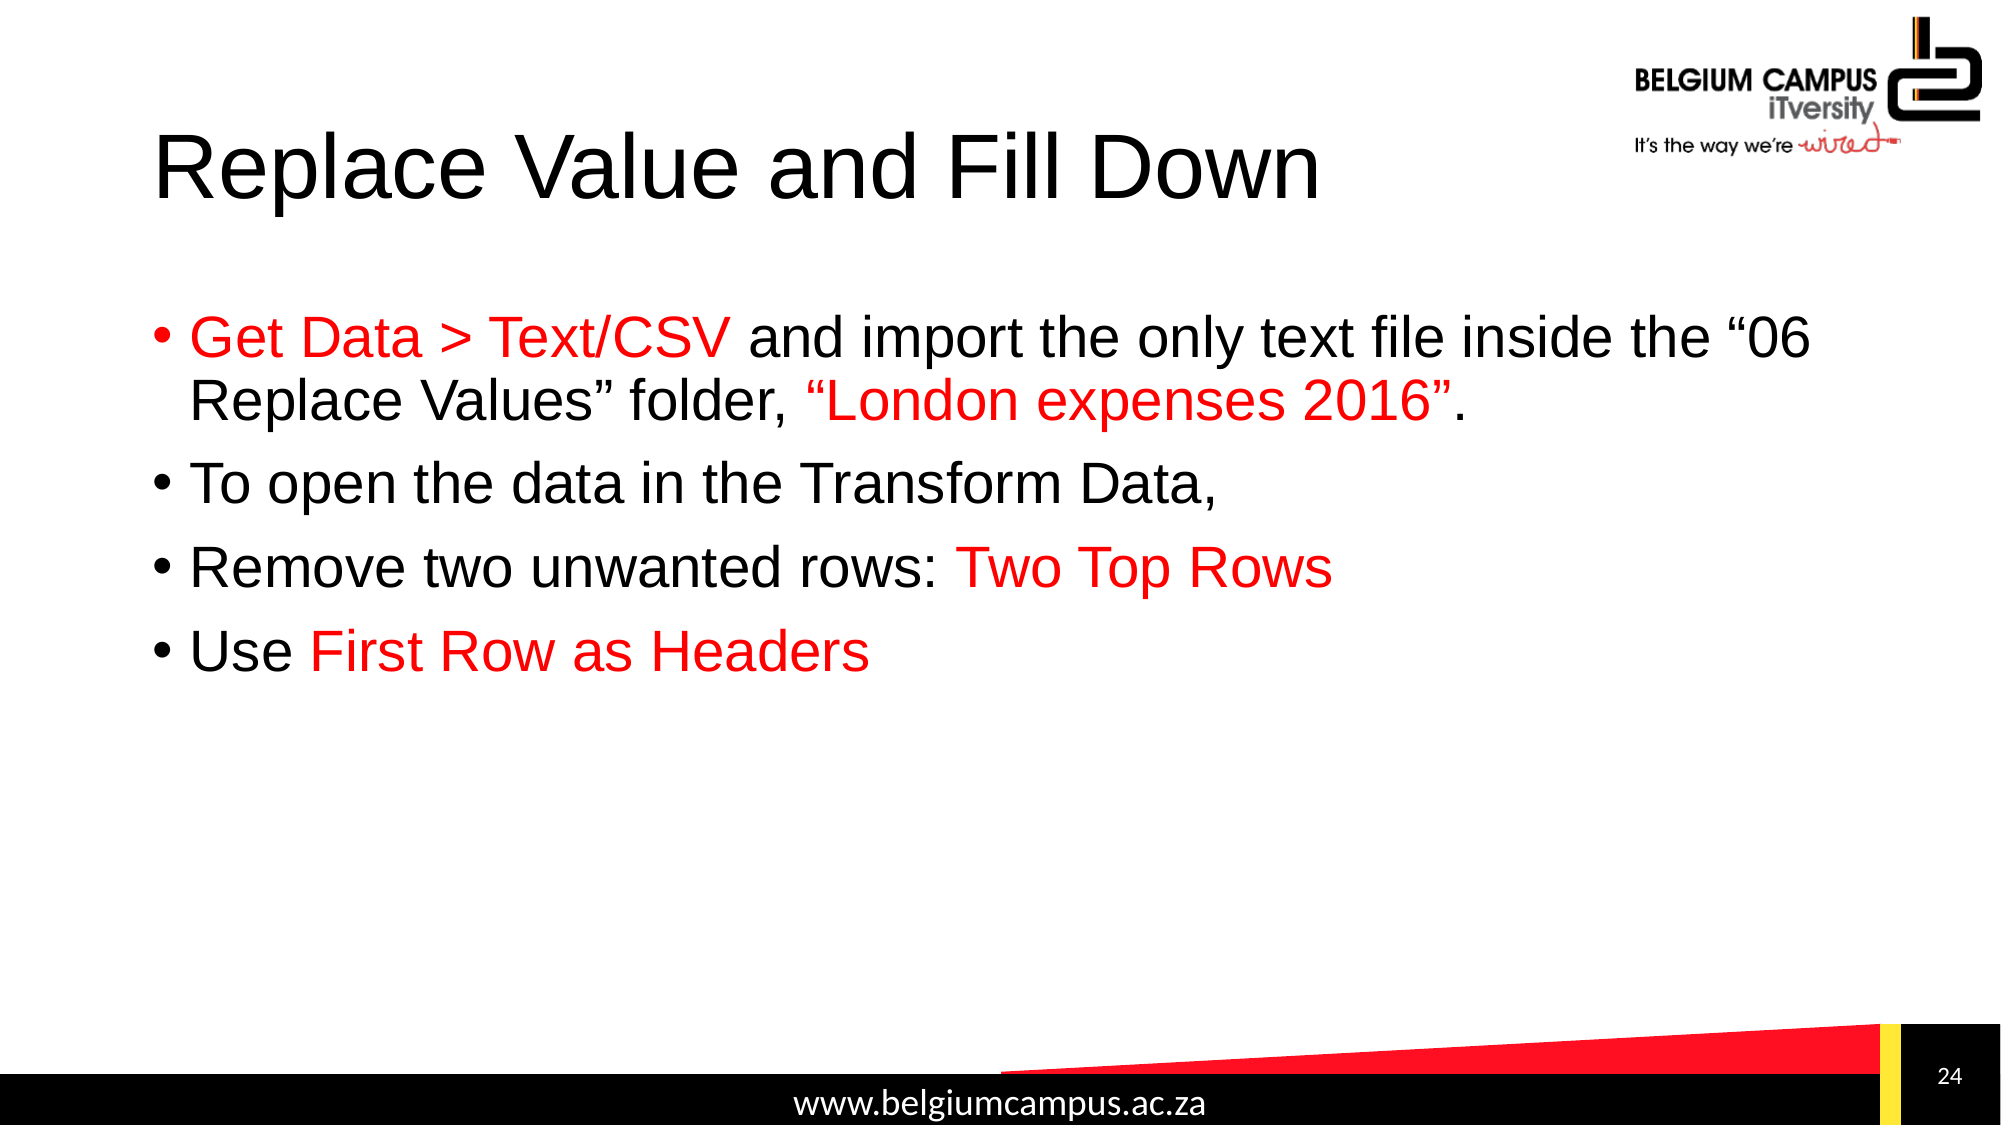

# Replace Value and Fill Down
Get Data > Text/CSV and import the only text file inside the “06 Replace Values” folder, “London expenses 2016”.
To open the data in the Transform Data,
Remove two unwanted rows: Two Top Rows
Use First Row as Headers